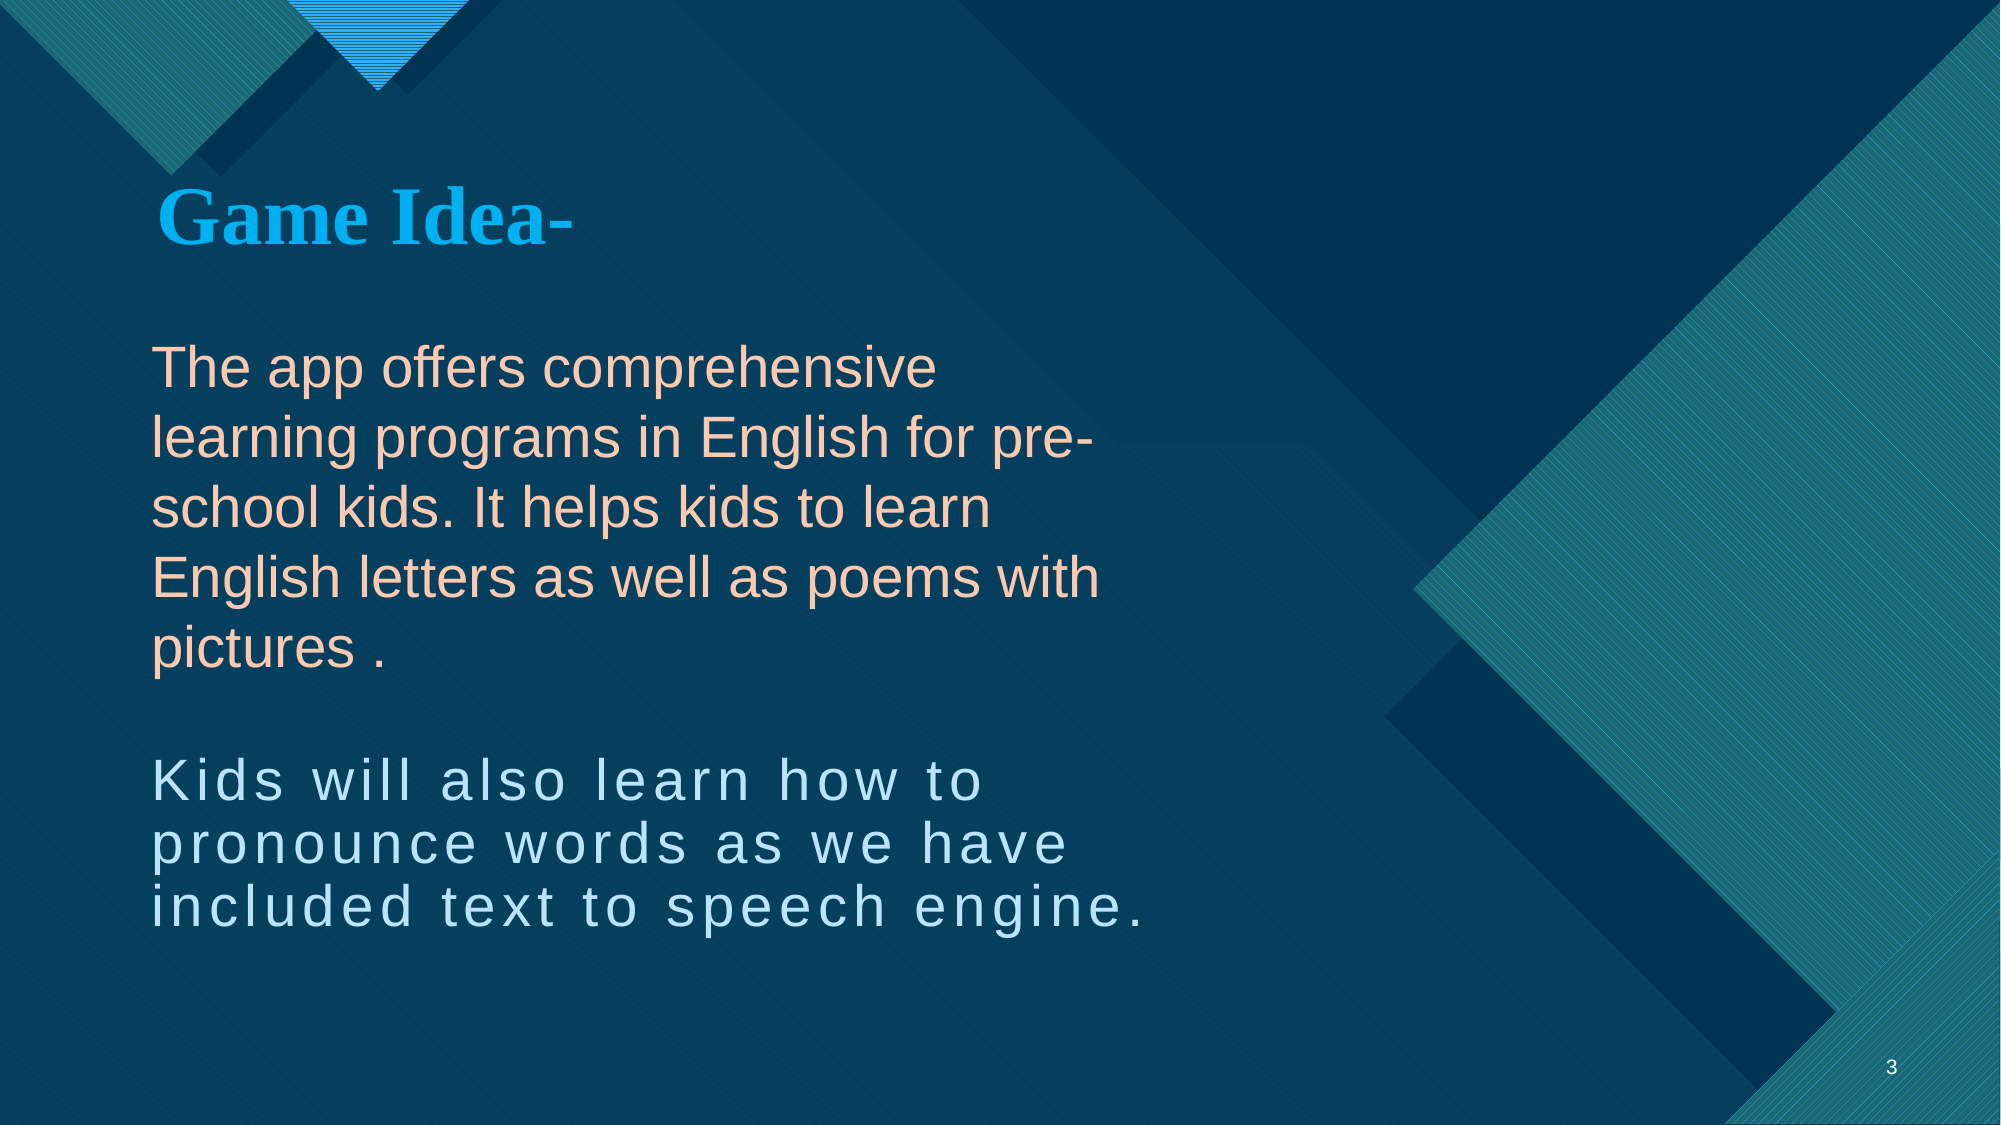

# Game Idea-
The app offers comprehensive learning programs in English for pre-school kids. It helps kids to learn English letters as well as poems with pictures .
Kids will also learn how to pronounce words as we have included text to speech engine.

3